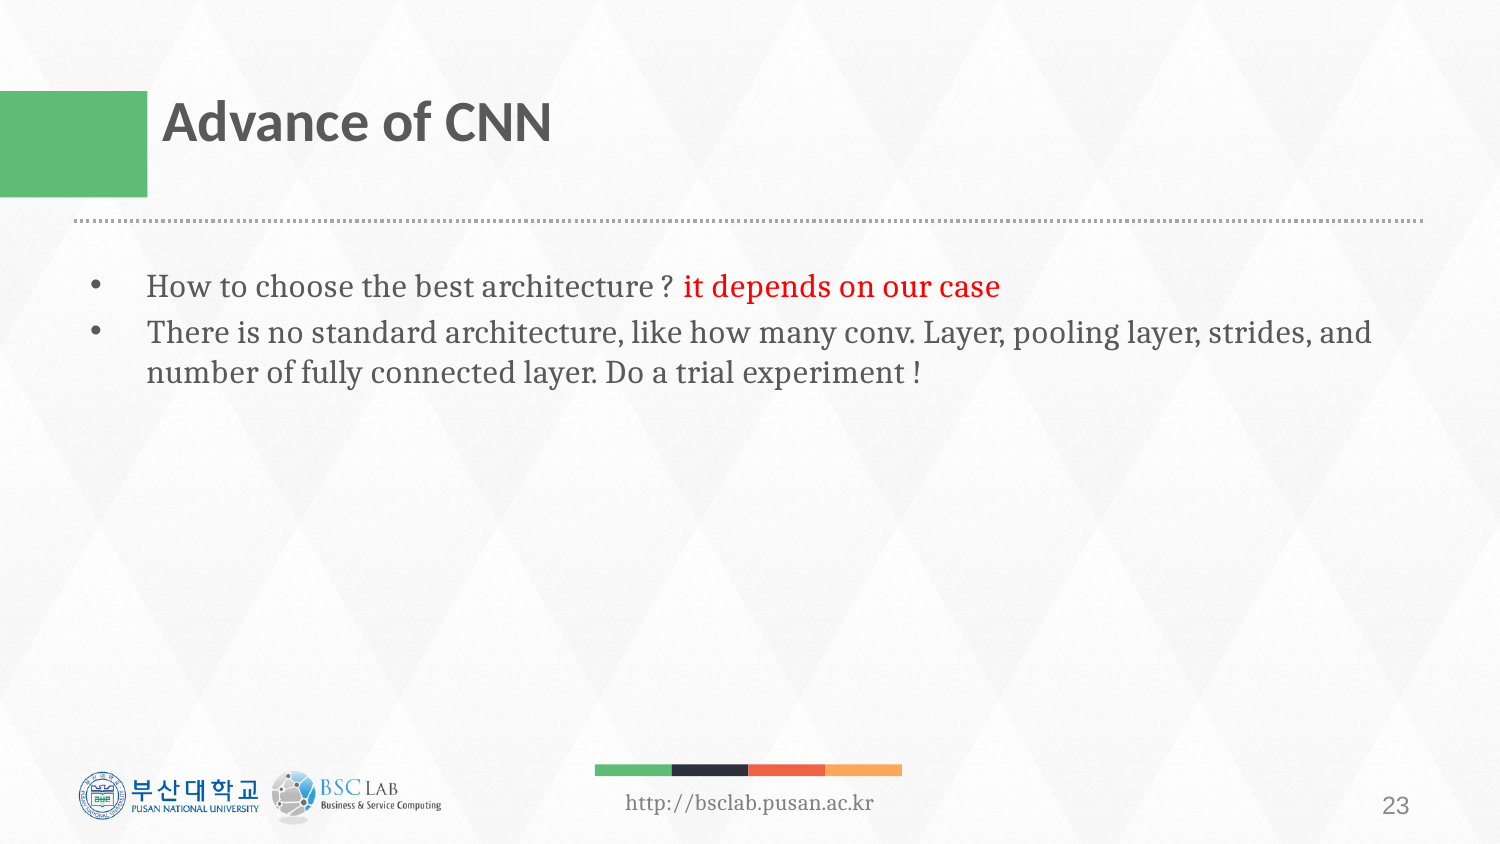

# Advance of CNN

How to choose the best architecture ? it depends on our case
There is no standard architecture, like how many conv. Layer, pooling layer, strides, and number of fully connected layer. Do a trial experiment !
23